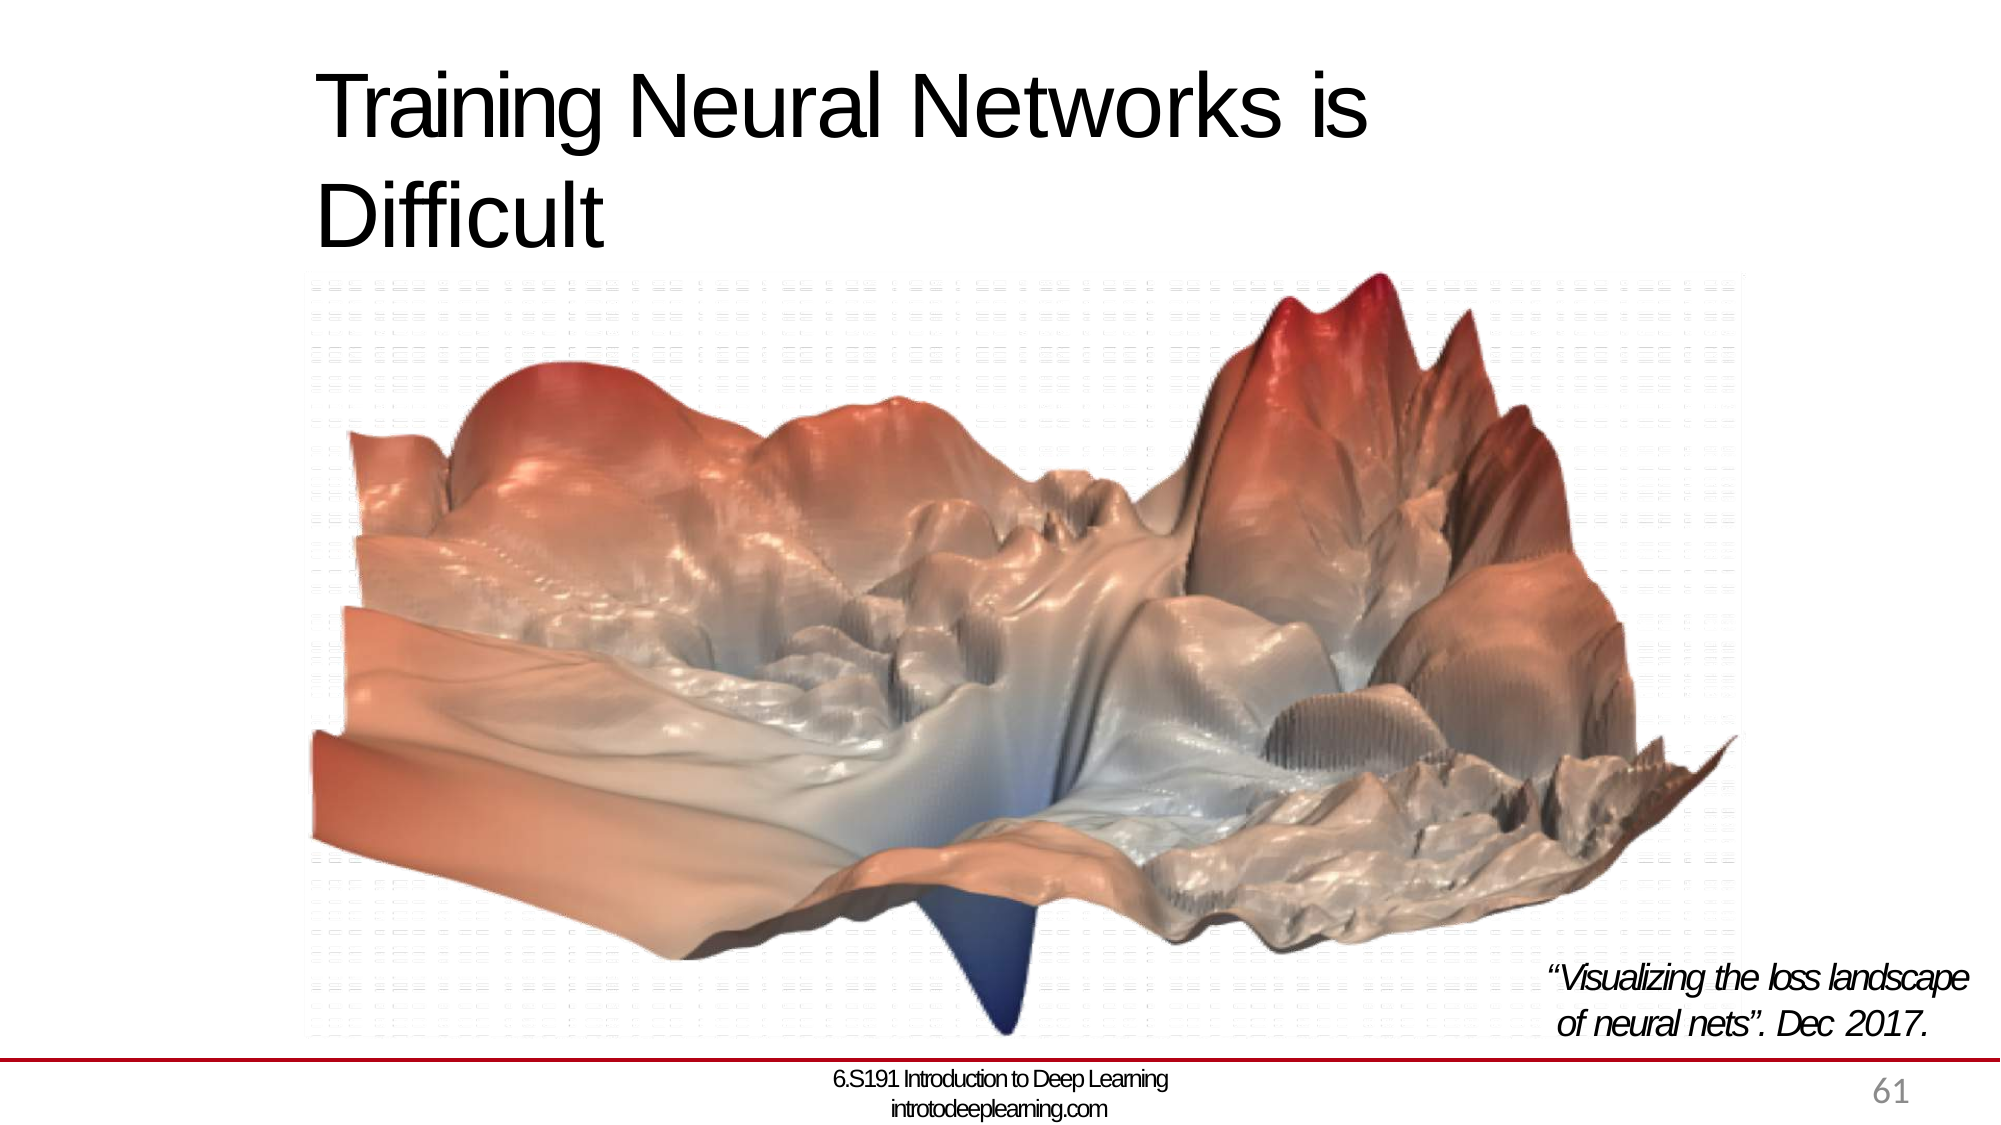

# Training Neural Networks is Difficult

“Visualizing the loss landscape  of neural nets”. Dec 2017.
6.S191 Introduction to Deep Learning introtodeeplearning.com
61